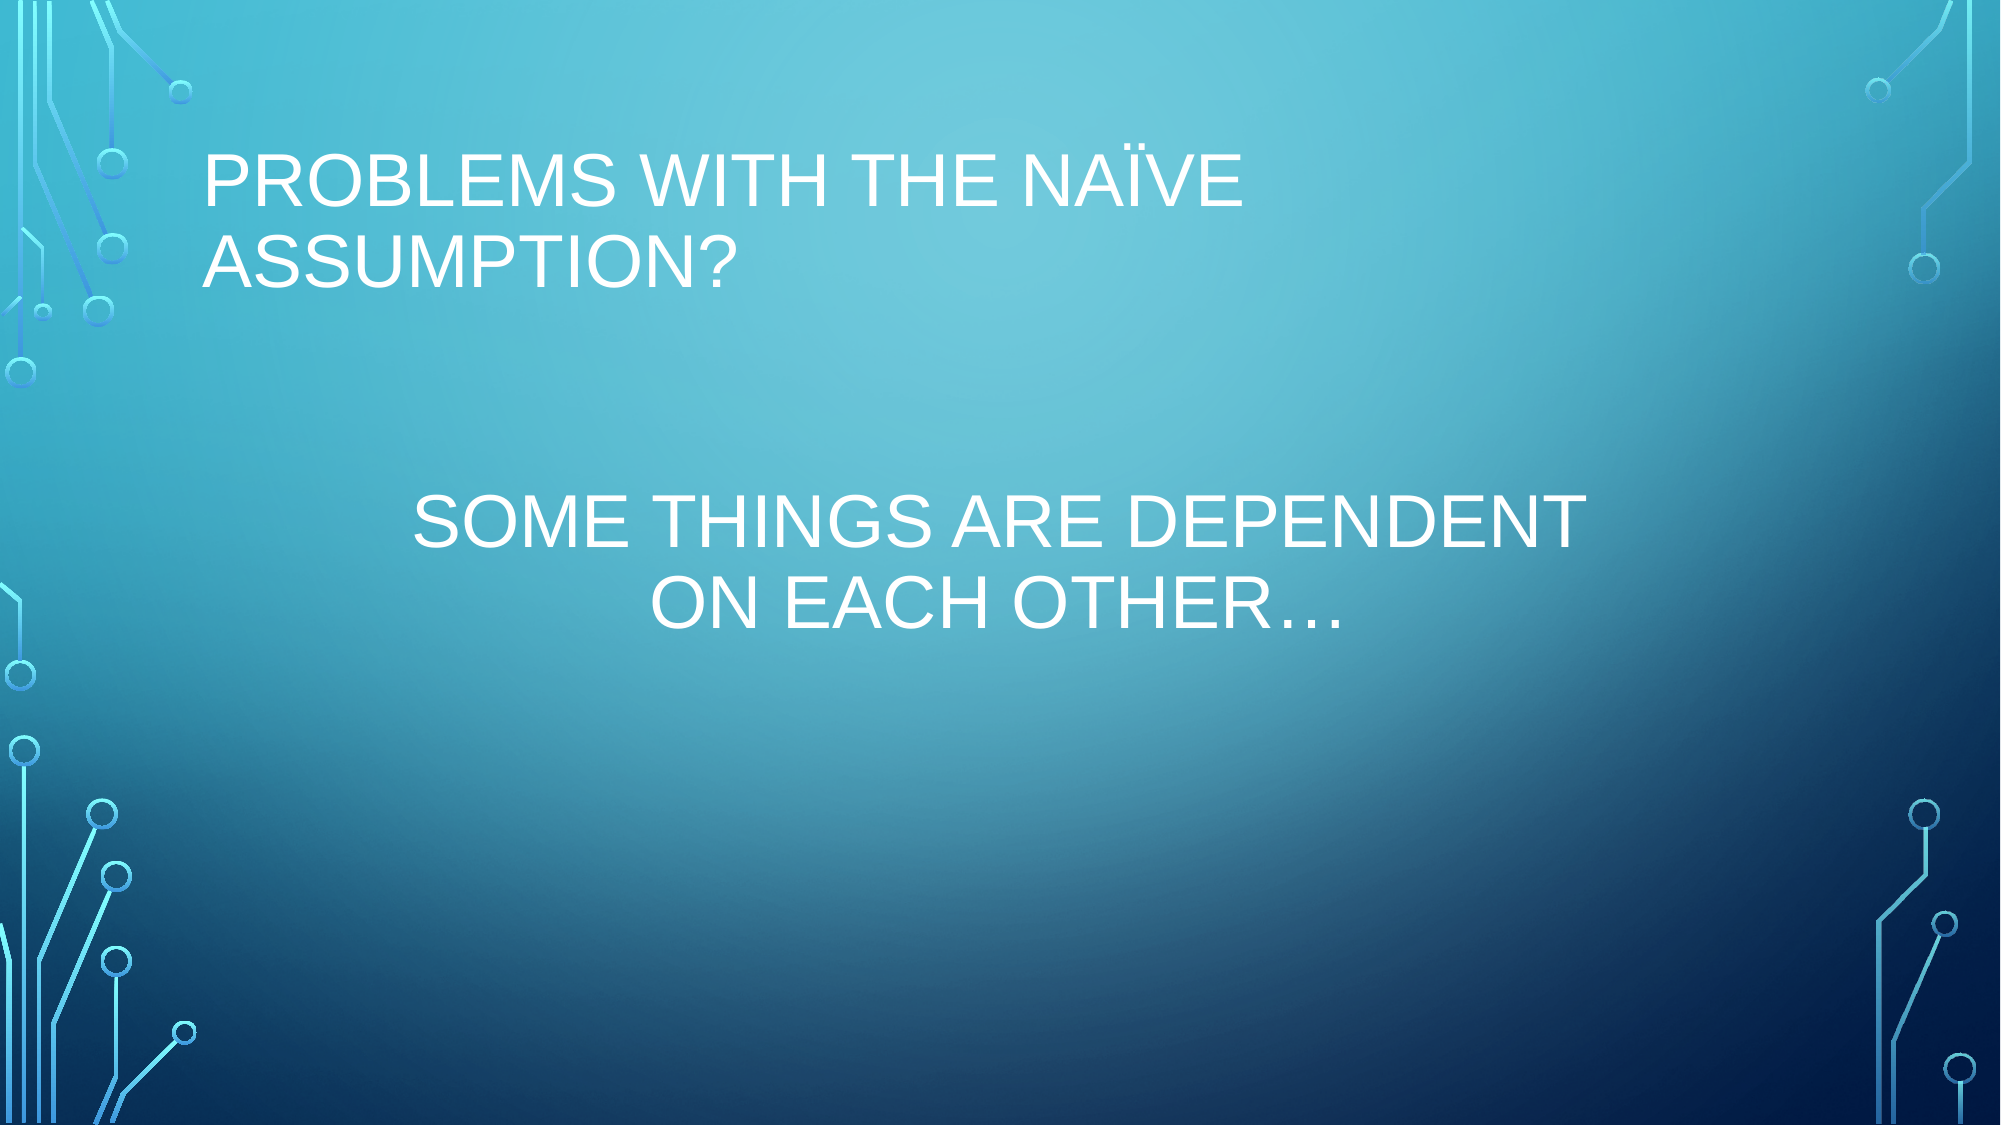

# Problems with the naïve assumption?
Some things are dependent on each other…